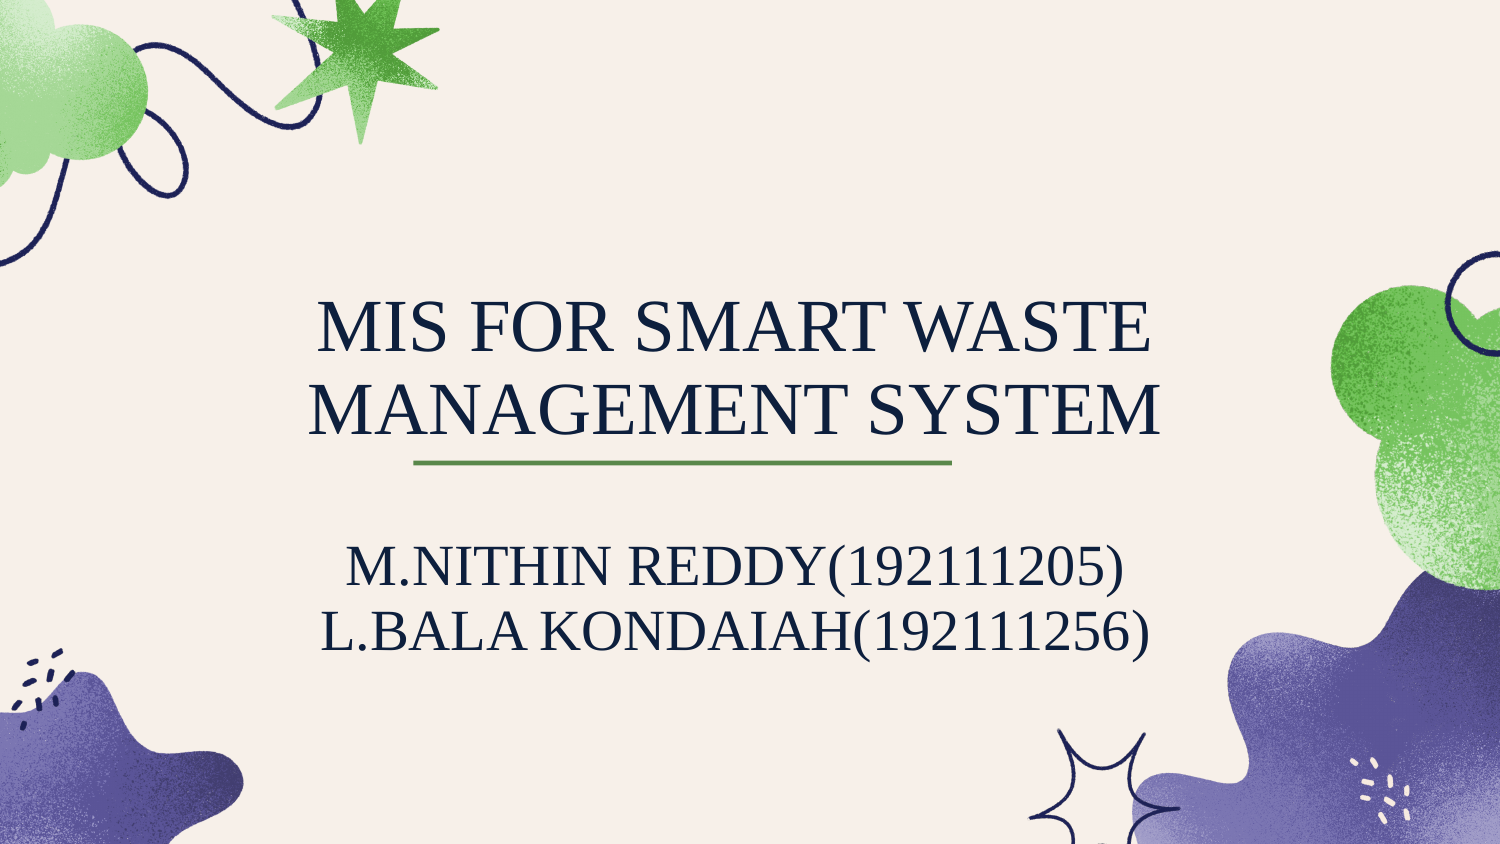

# MIS FOR SMART WASTE MANAGEMENT SYSTEM M.NITHIN REDDY(192111205) L.BALA KONDAIAH(192111256)